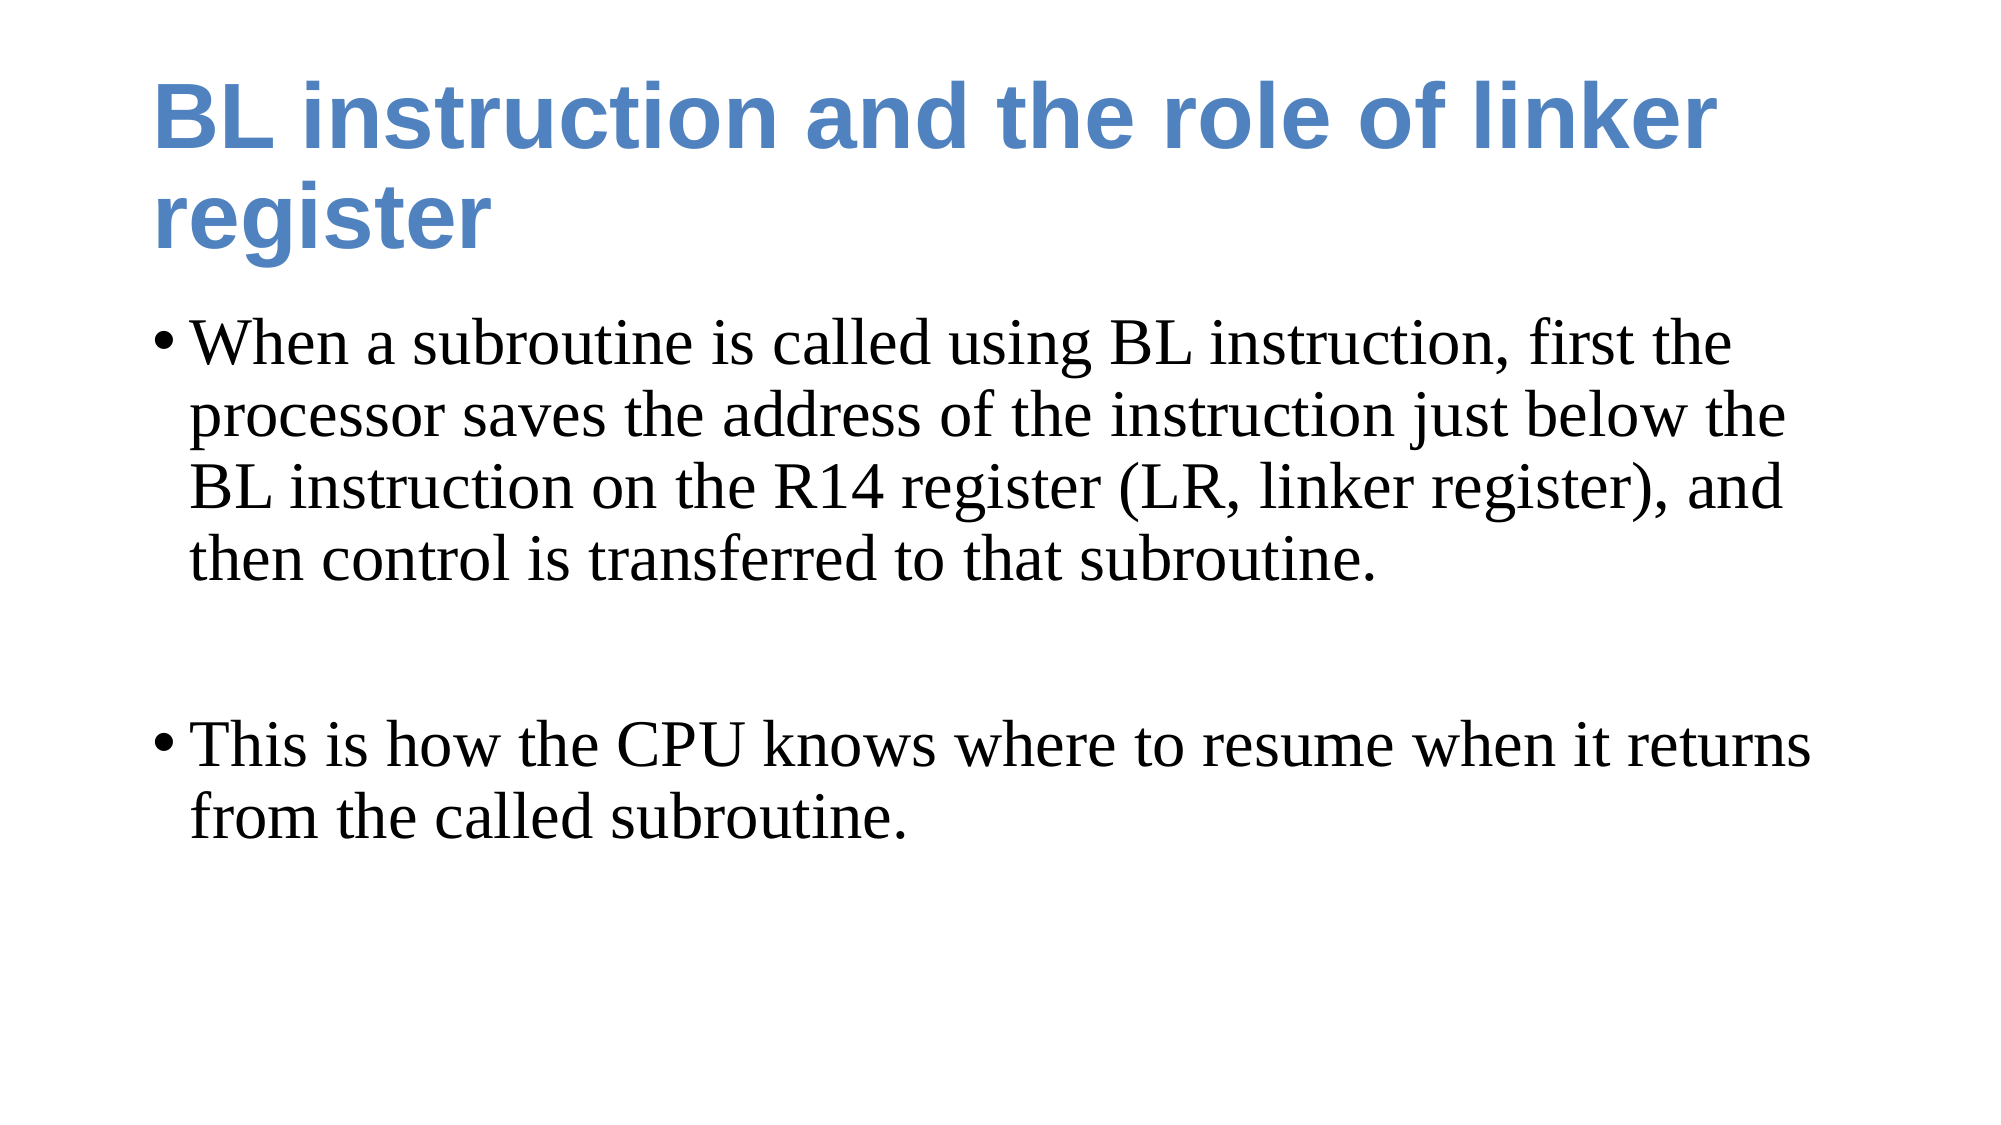

# BL instruction and the role of linker register
When a subroutine is called using BL instruction, first the processor saves the address of the instruction just below the BL instruction on the R14 register (LR, linker register), and then control is transferred to that subroutine.

This is how the CPU knows where to resume when it returns from the called subroutine.